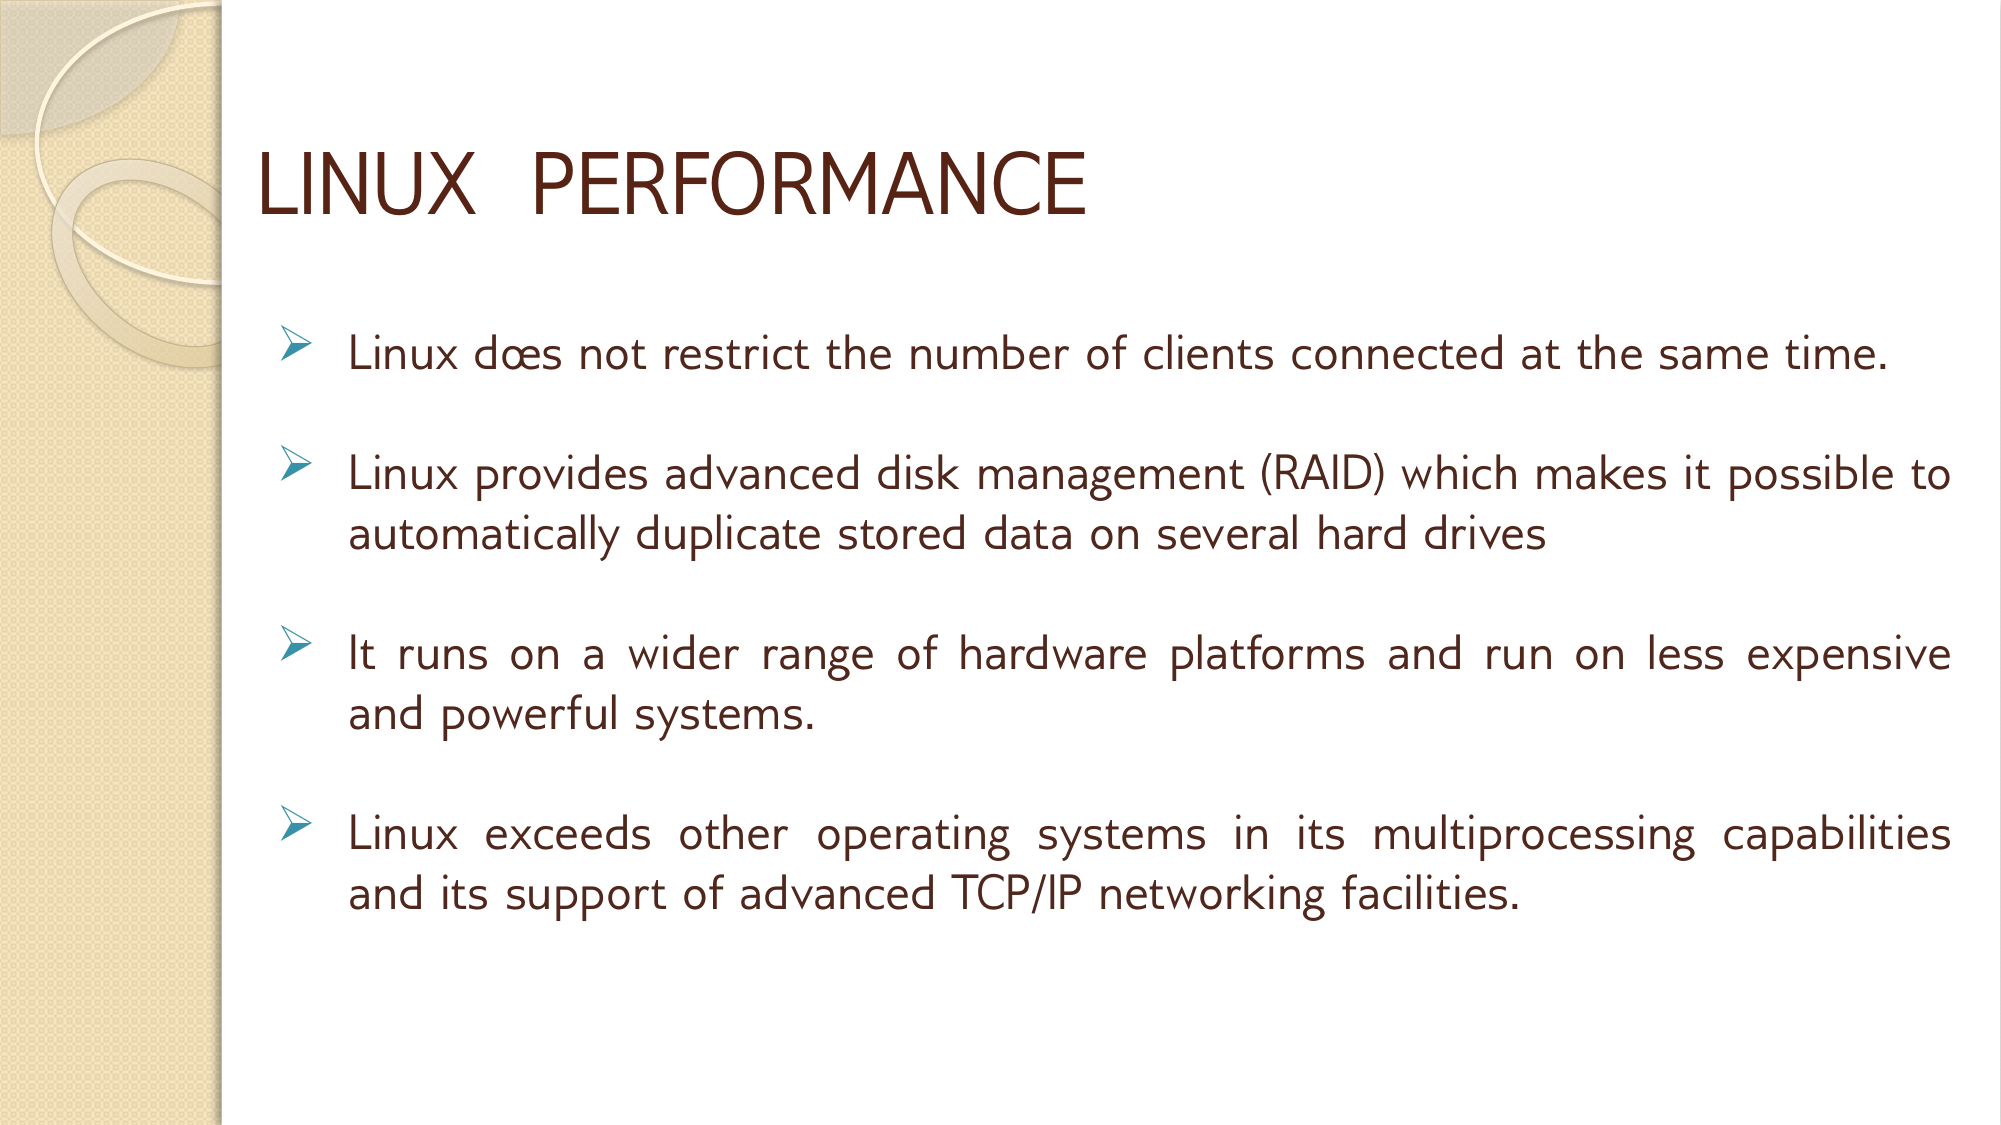

# LINUX  PERFORMANCE

Linux does not restrict the number of clients connected at the same time.

Linux provides advanced disk management (RAID) which makes it possible to automatically duplicate stored data on several hard drives

It runs on a wider range of hardware platforms and run on less expensive and powerful systems.

Linux exceeds other operating systems in its multiprocessing capabilities and its support of advanced TCP/IP networking facilities.